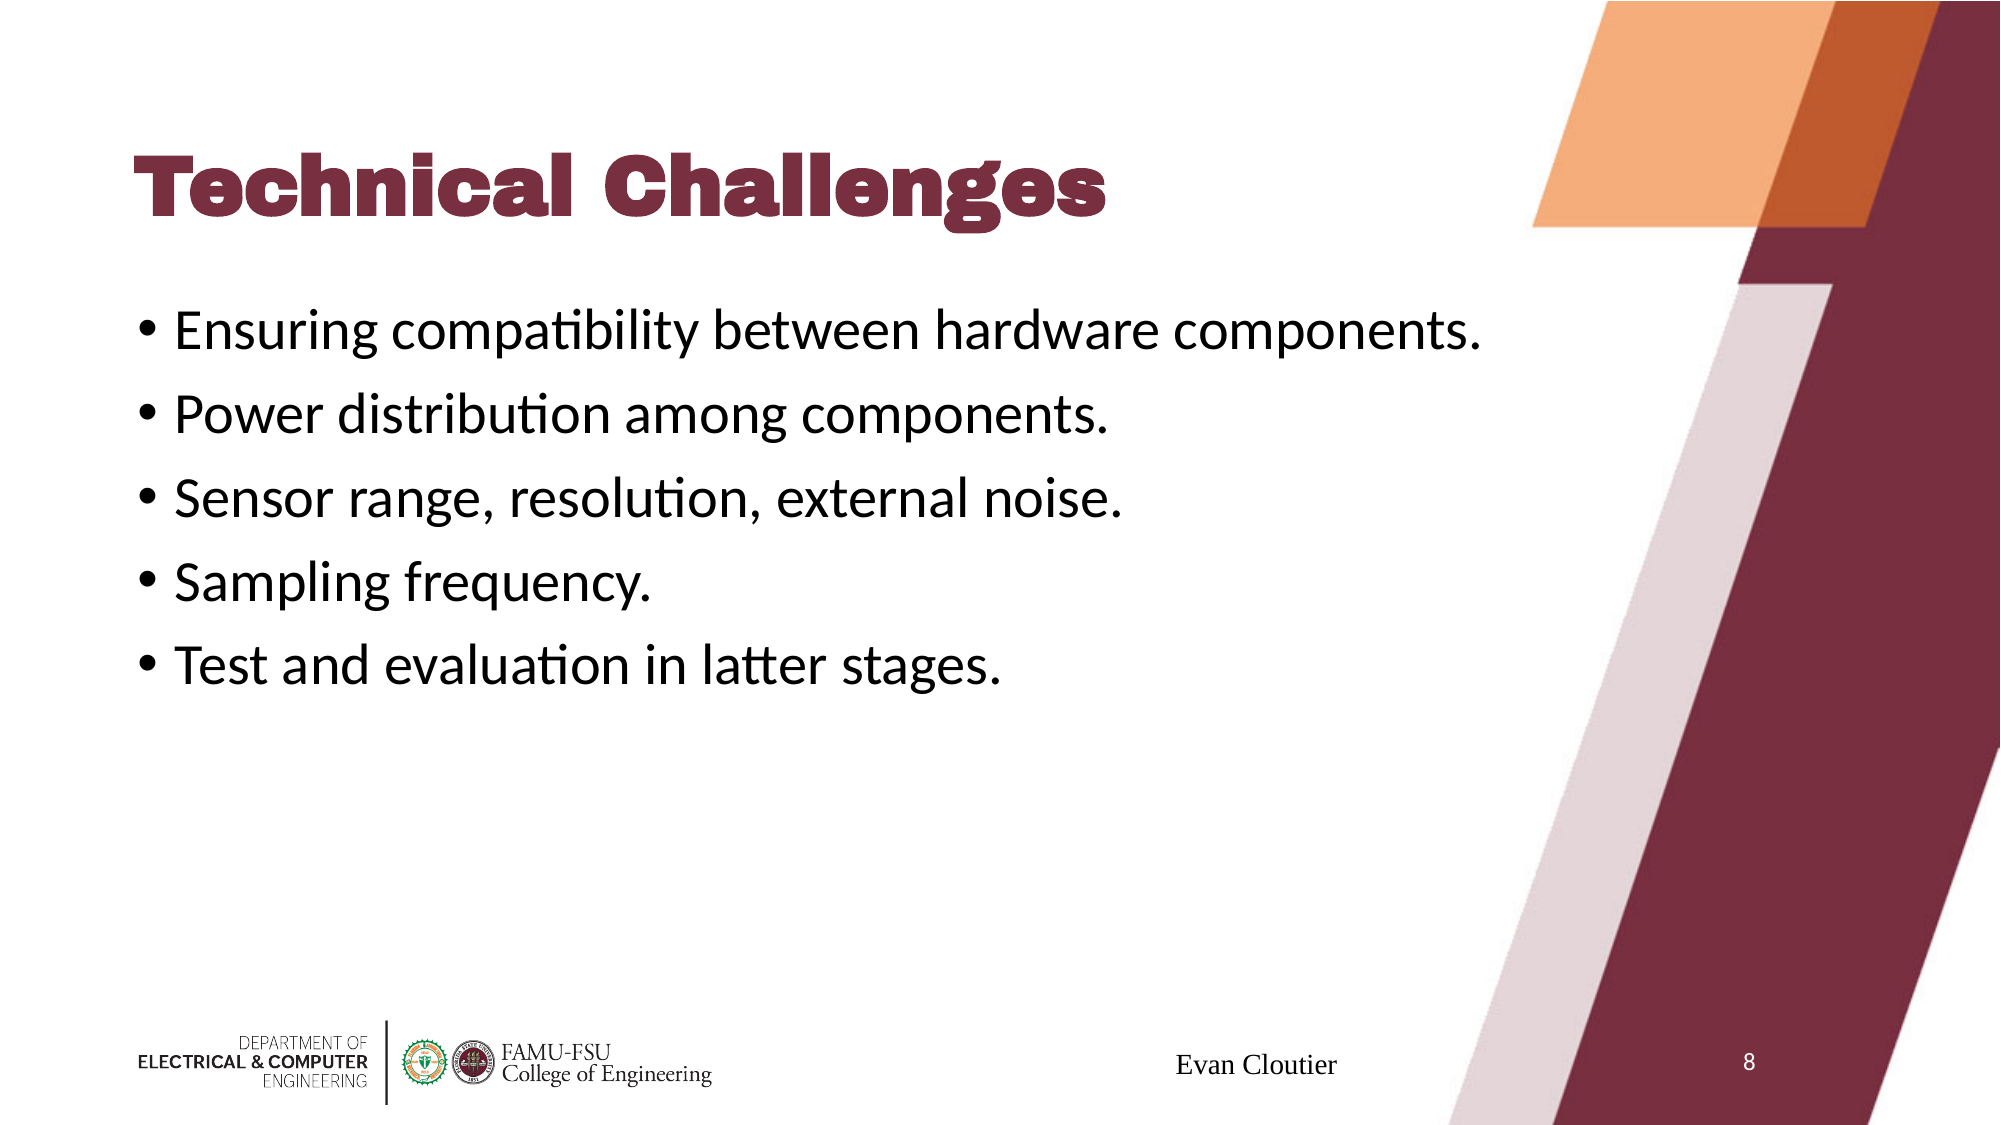

# Technical Challenges
Ensuring compatibility between hardware components.
Power distribution among components.
Sensor range, resolution, external noise.
Sampling frequency.
Test and evaluation in latter stages.

8
Evan Cloutier